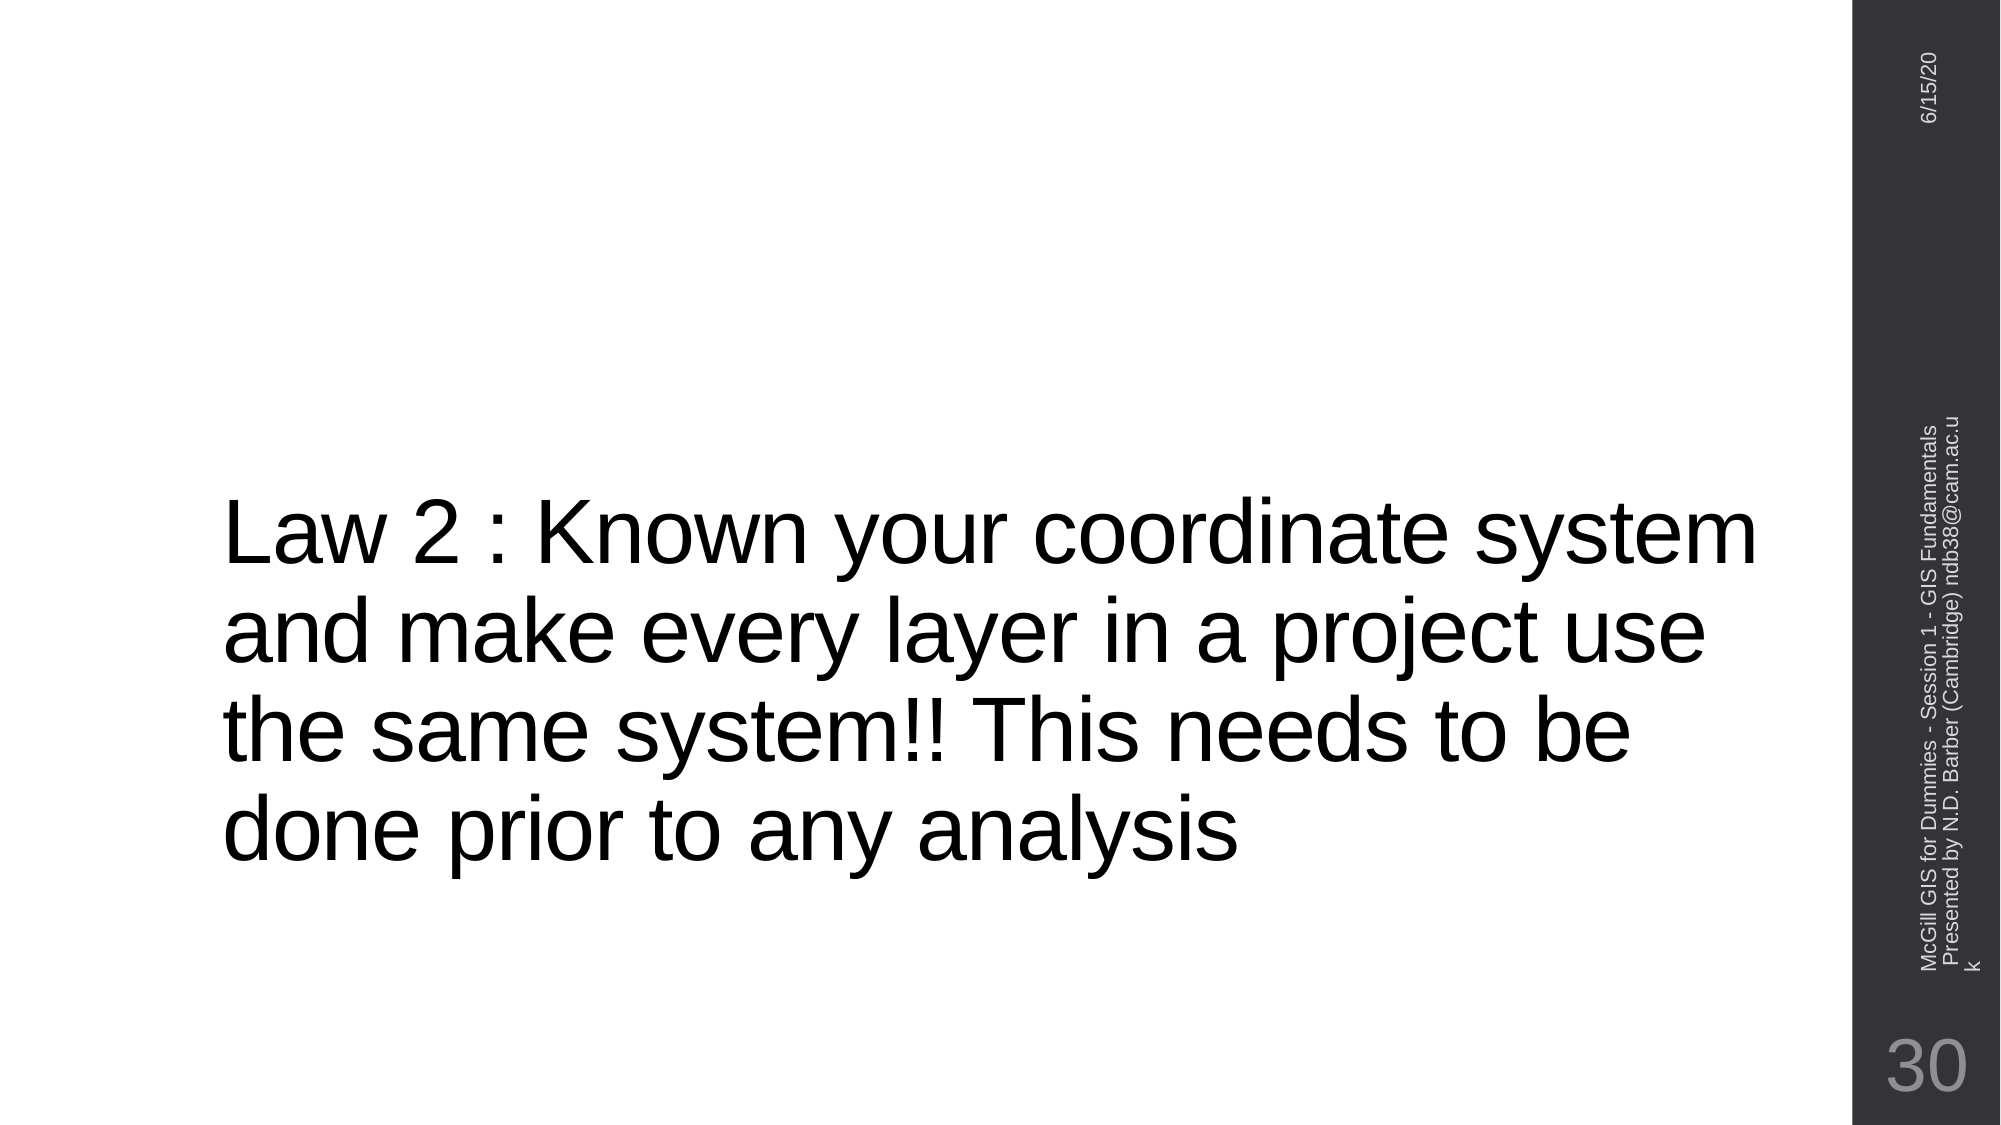

# Law 2 : Known your coordinate system and make every layer in a project use the same system!! This needs to be done prior to any analysis
6/15/20
McGill GIS for Dummies - Session 1 - GIS Fundamentals  Presented by N.D. Barber (Cambridge) ndb38@cam.ac.uk
30